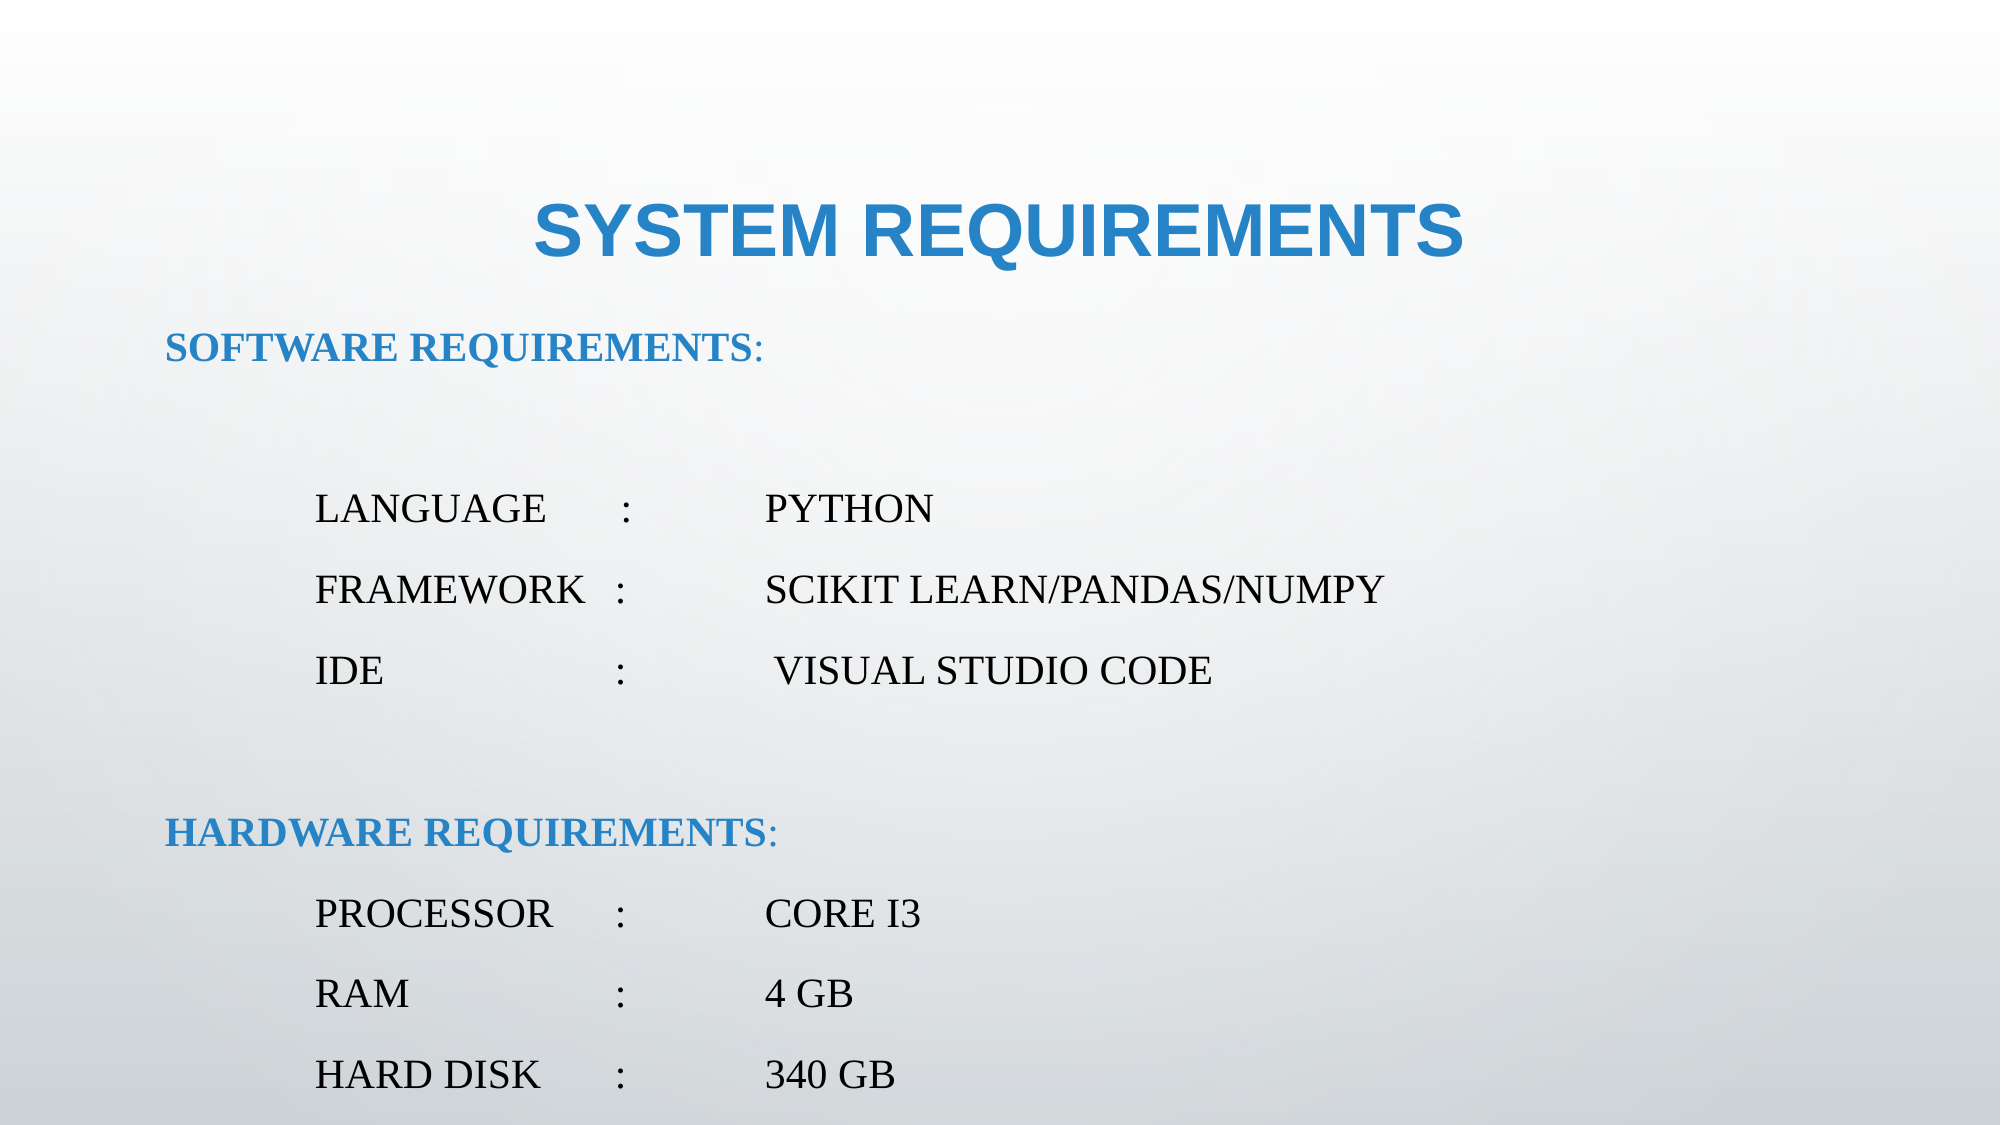

# SYSTEM REQUIREMENTS
SOFTWARE REQUIREMENTS:

	Language       :	Python
	Framework	: 	Scikit Learn/Pandas/Numpy
	IDE		:              visual Studio code

HARDWARE REQUIREMENTS:
	Processor	:	Core I3
	RAM		:	4 GB
	Hard Disk	:	340 GB